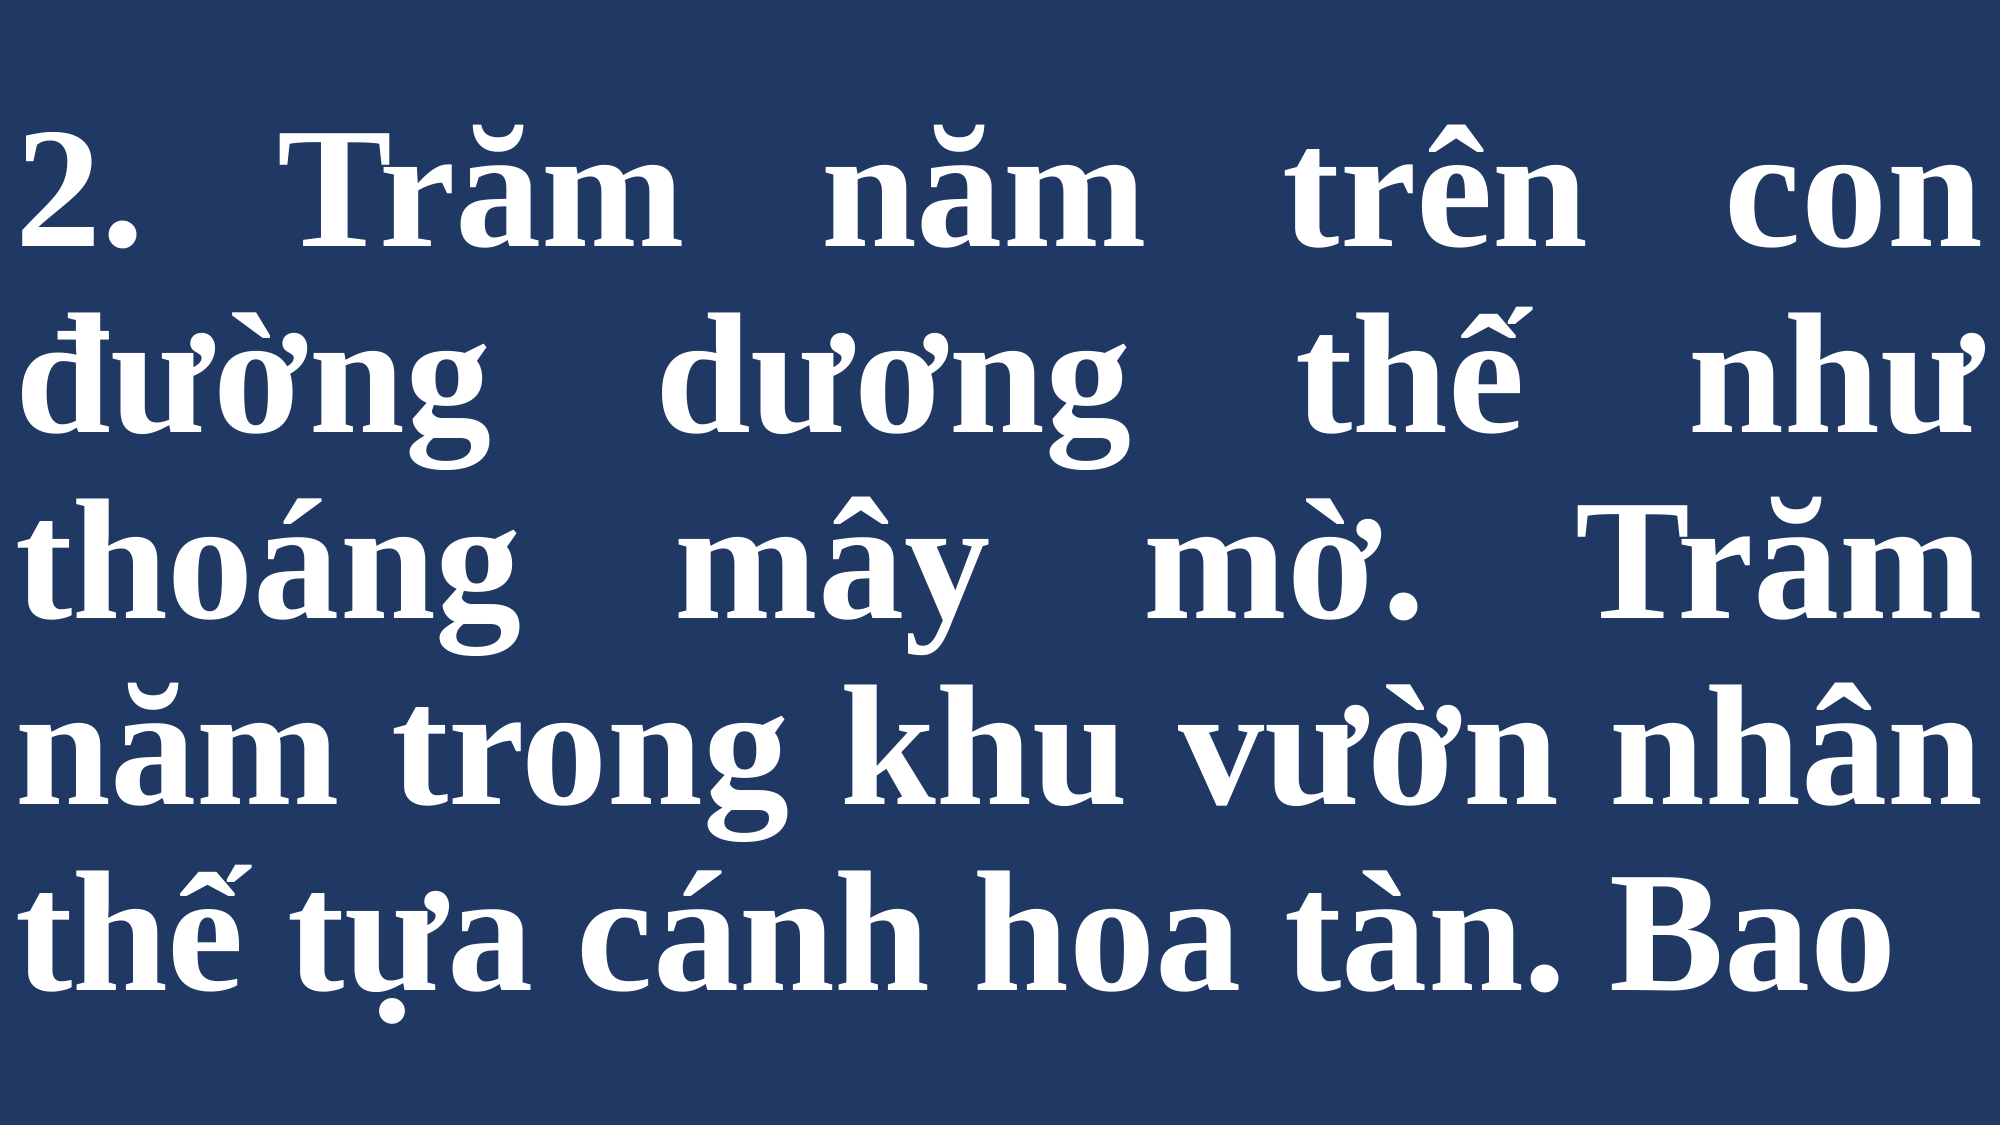

# 2. Trăm năm trên con đường dương thế như thoáng mây mờ. Trăm năm trong khu vườn nhân thế tựa cánh hoa tàn. Bao